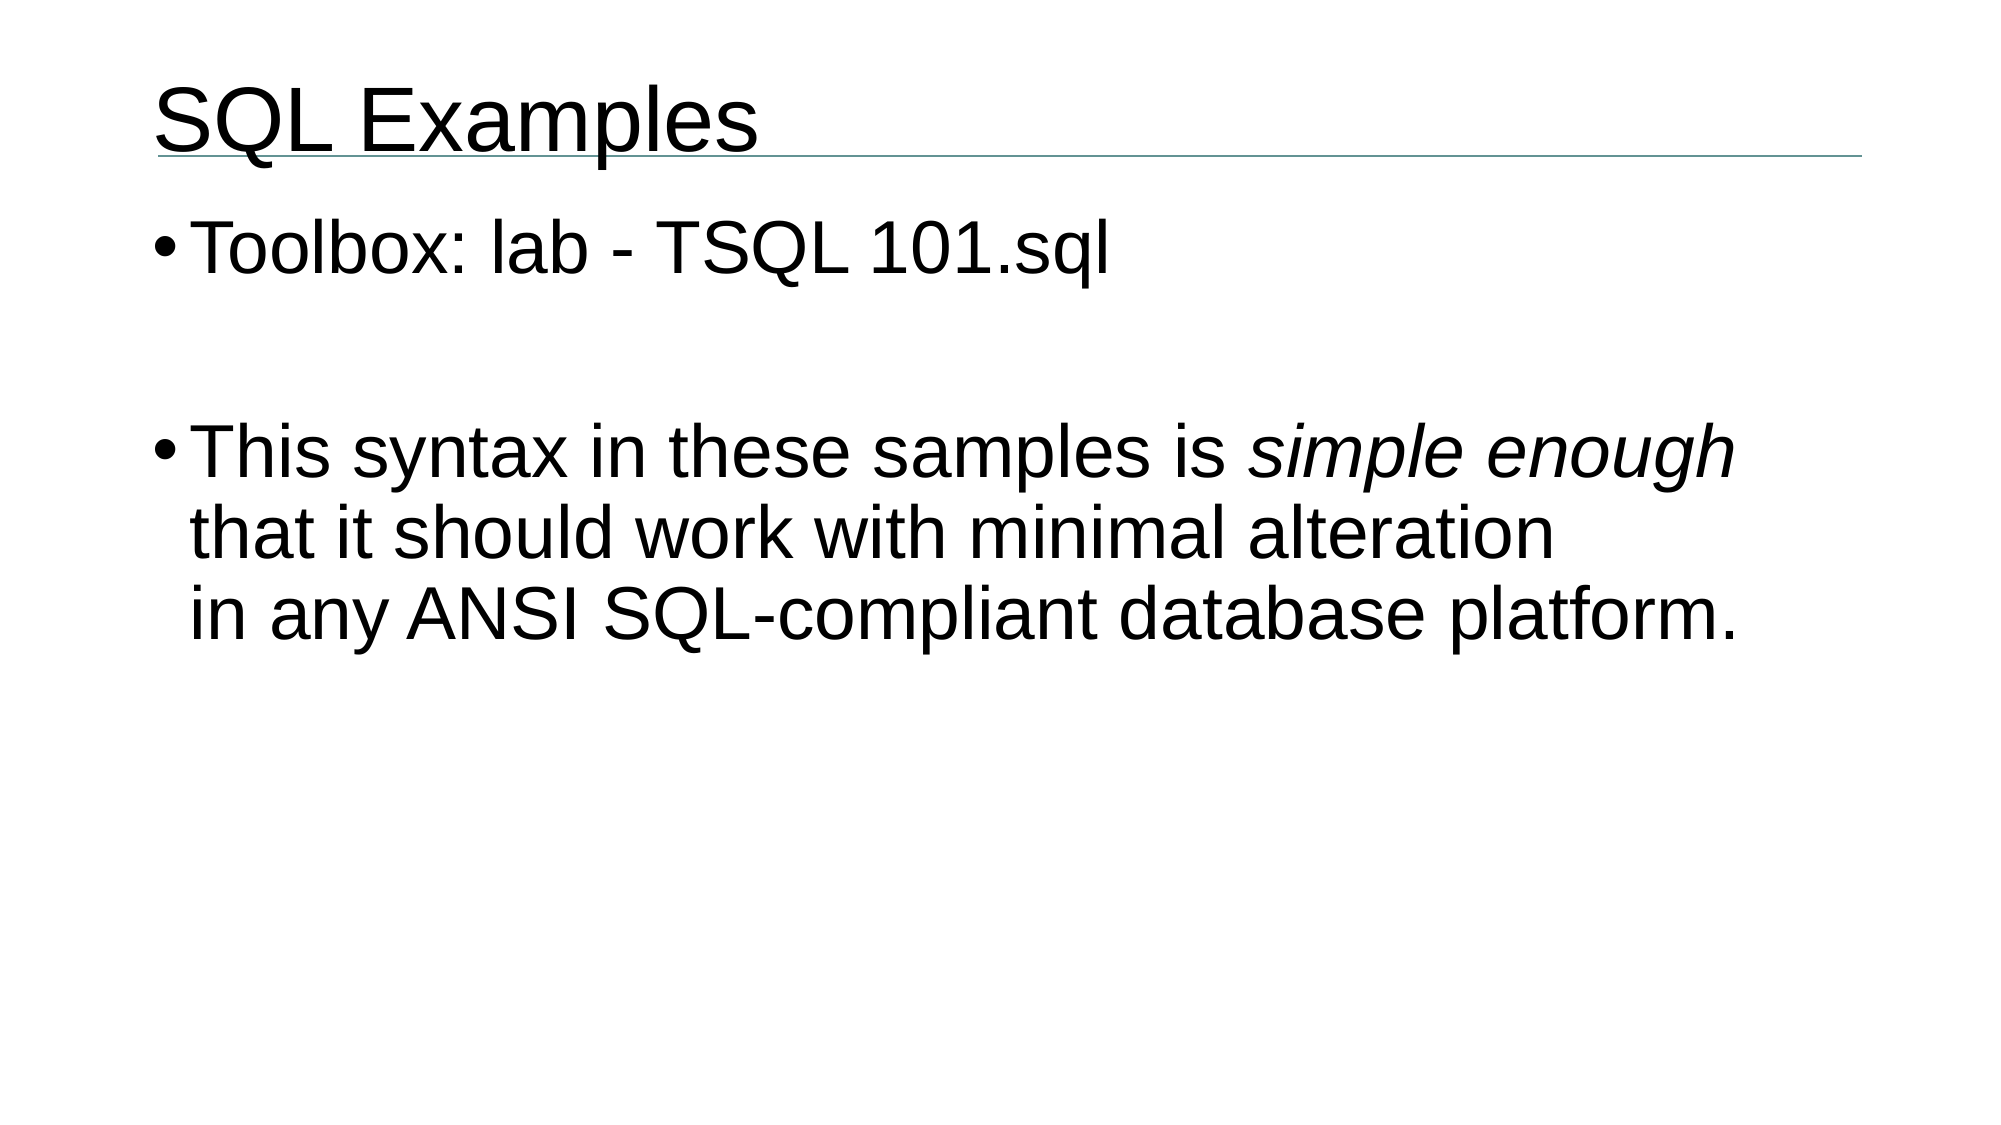

# SQL Examples
Toolbox: lab - TSQL 101.sql

This syntax in these samples is simple enough that it should work with minimal alteration
in any ANSI SQL-compliant database platform.